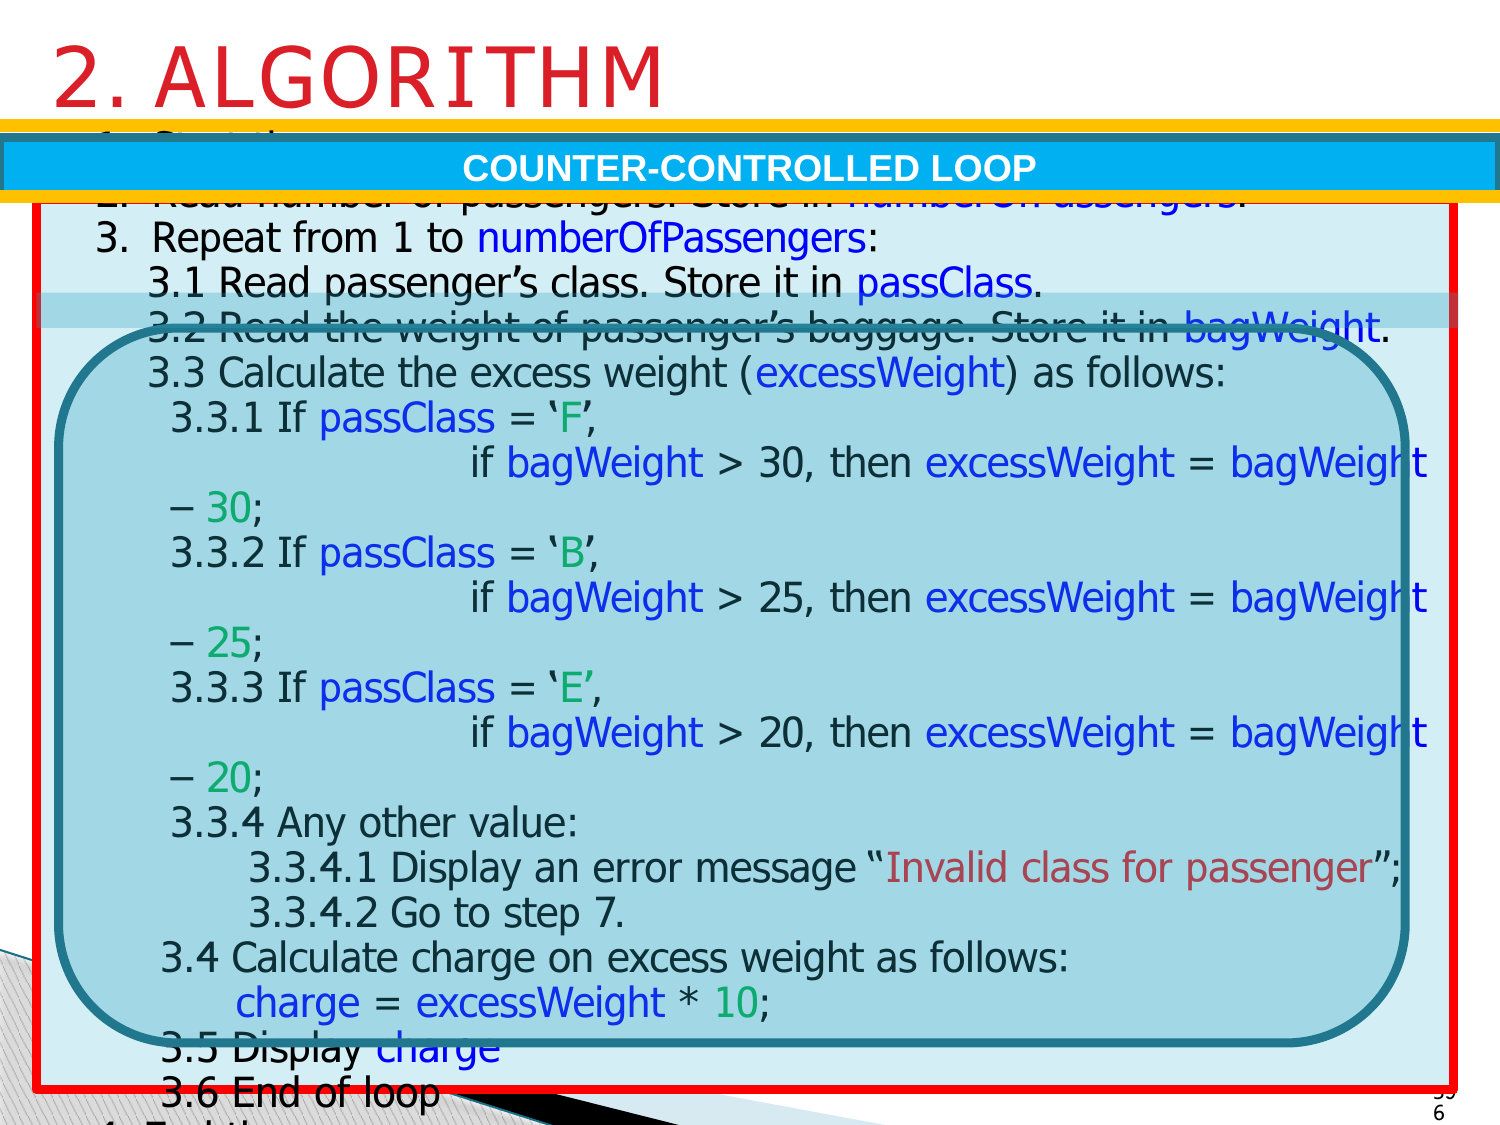

# 2. ALGORITHM
COUNTER-CONTROLLED LOOP
Start the program.
Read number of passengers. Store in numberOfPassengers.
Repeat from 1 to numberOfPassengers:
    3.1 Read passenger’s class. Store it in passClass.
    3.2 Read the weight of passenger’s baggage. Store it in bagWeight.
    3.3 Calculate the excess weight (excessWeight) as follows:
3.3.1 If passClass = ‘F’,
		if bagWeight > 30, then excessWeight = bagWeight – 30;
3.3.2 If passClass = ‘B’,
		if bagWeight > 25, then excessWeight = bagWeight – 25;
3.3.3 If passClass = ‘E’,
		if bagWeight > 20, then excessWeight = bagWeight – 20;
3.3.4 Any other value:
      3.3.4.1 Display an error message “Invalid class for passenger”;
      3.3.4.2 Go to step 7.
     3.4 Calculate charge on excess weight as follows:
     charge = excessWeight * 10;
     3.5 Display charge
     3.6 End of loop
4. End the program

396